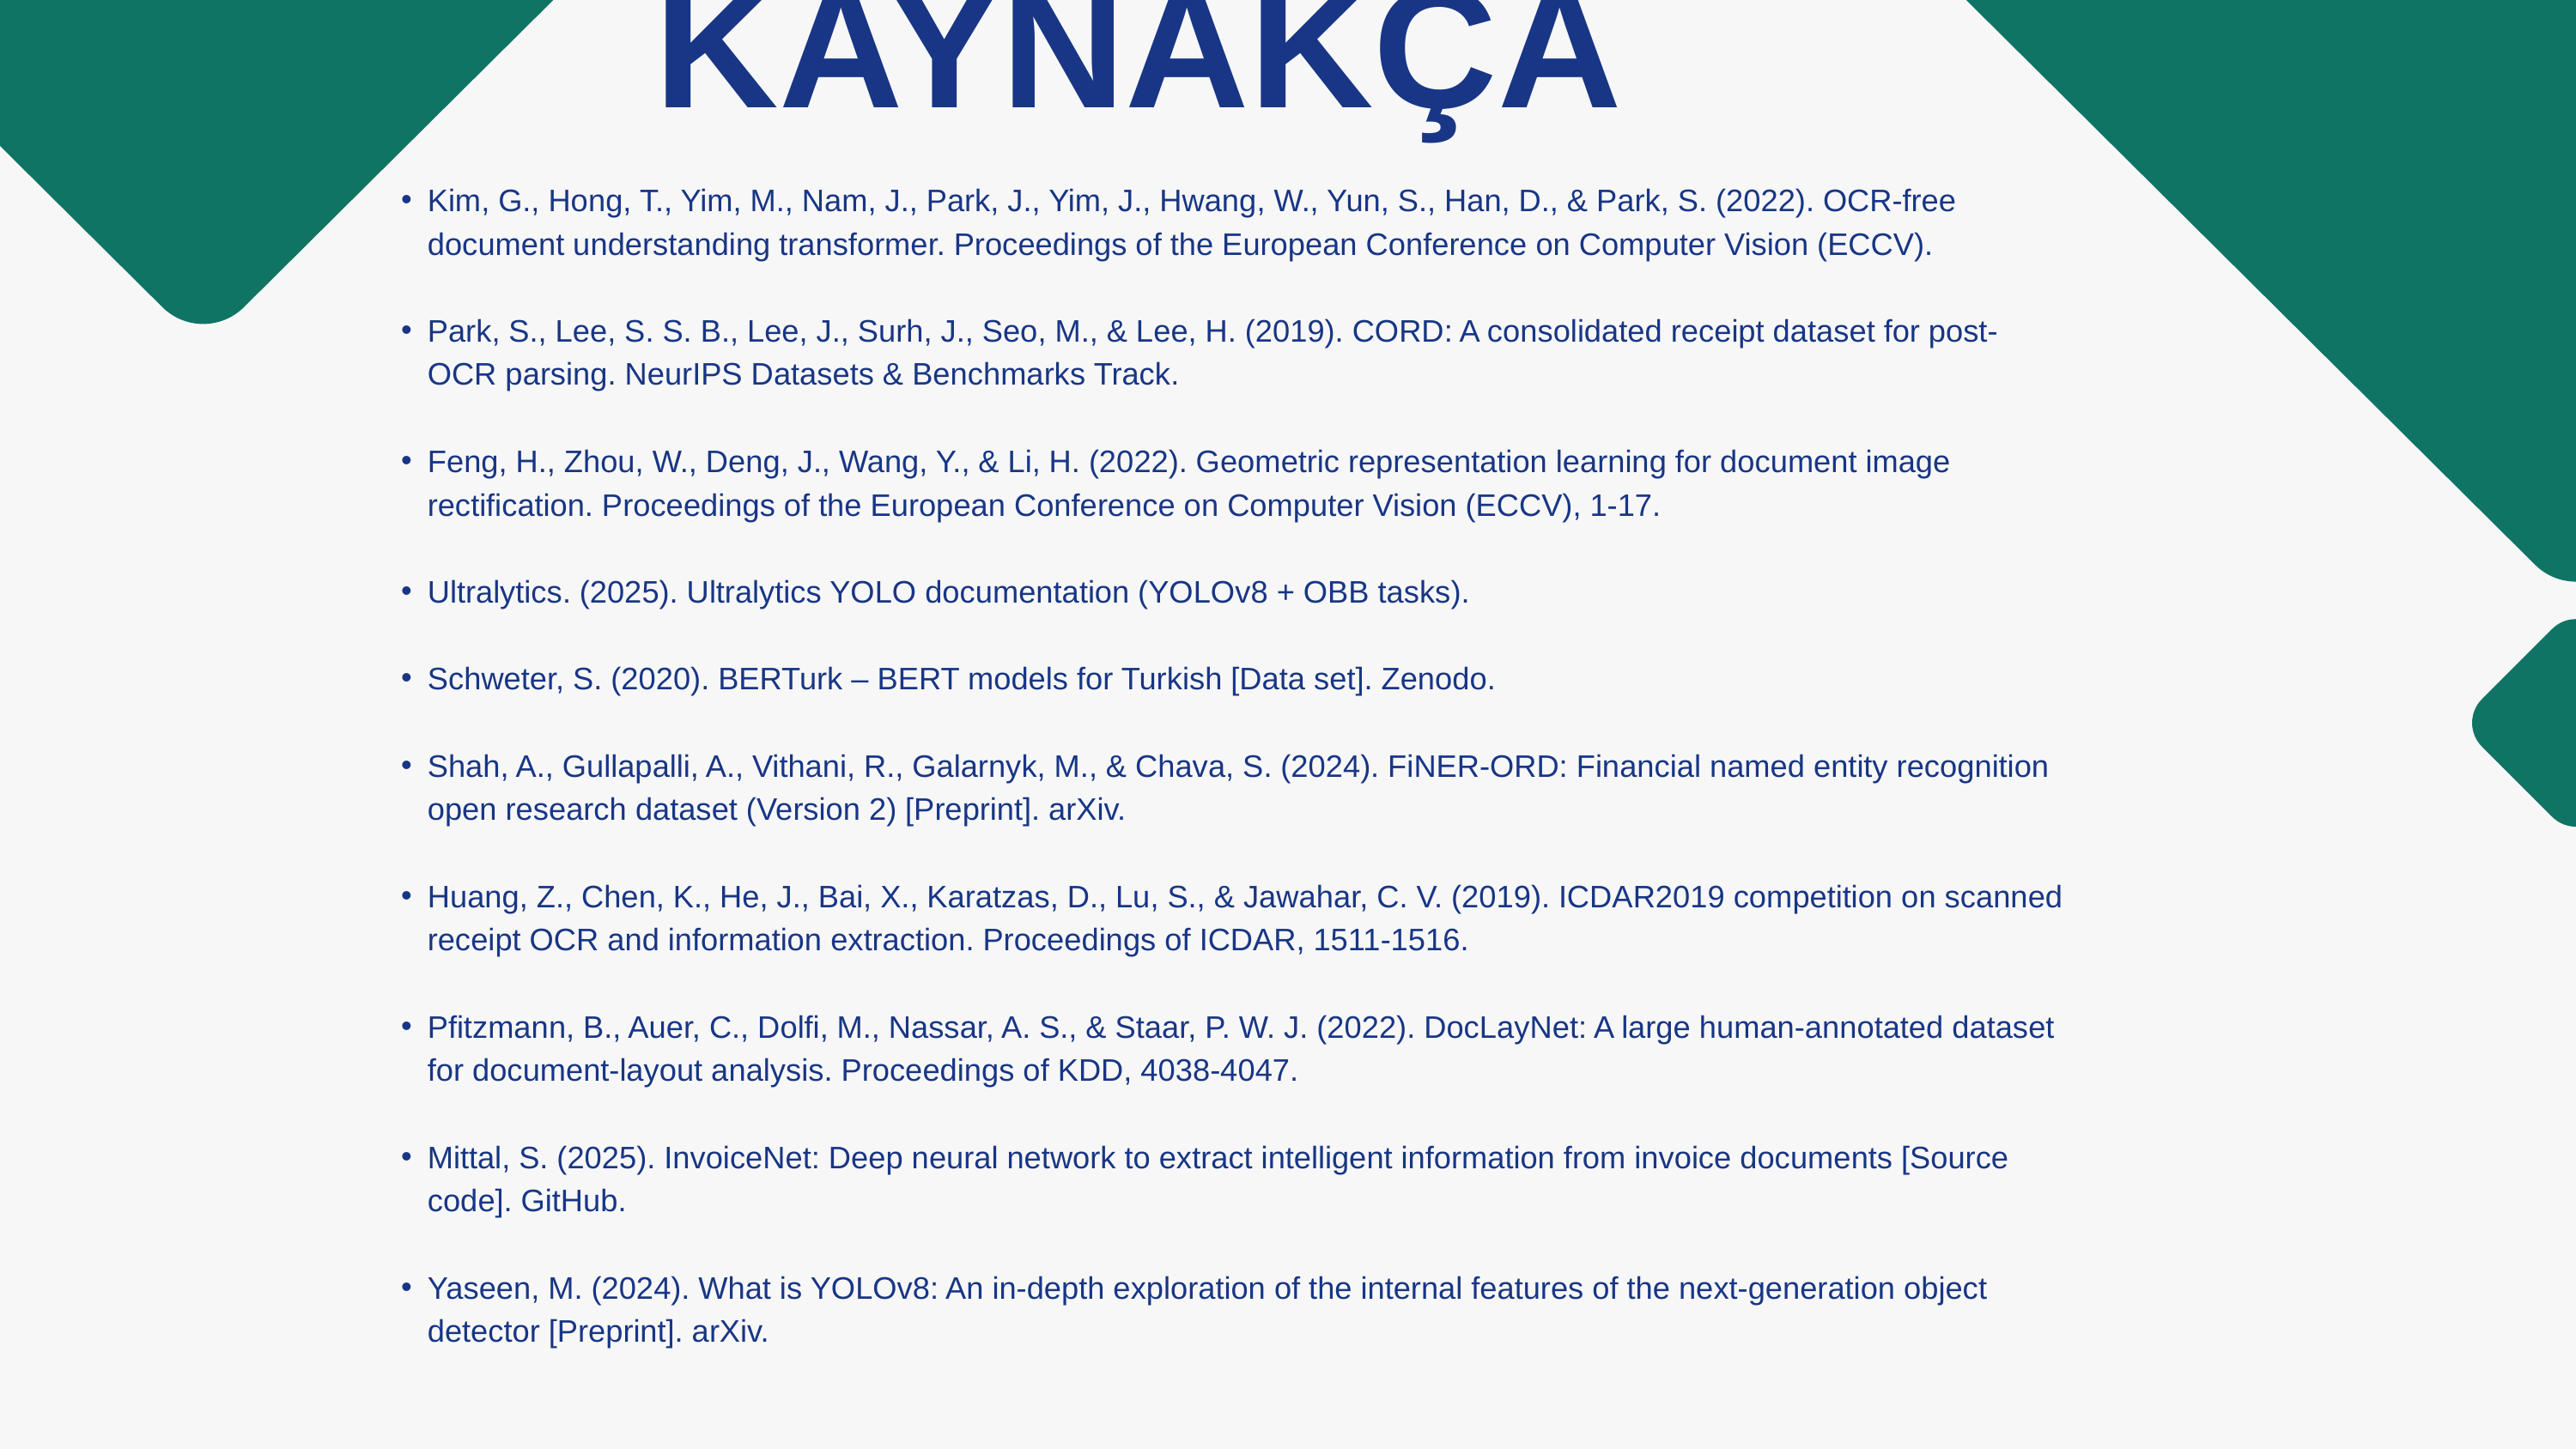

KAYNAKÇA
Kim, G., Hong, T., Yim, M., Nam, J., Park, J., Yim, J., Hwang, W., Yun, S., Han, D., & Park, S. (2022). OCR-free document understanding transformer. Proceedings of the European Conference on Computer Vision (ECCV).

Park, S., Lee, S. S. B., Lee, J., Surh, J., Seo, M., & Lee, H. (2019). CORD: A consolidated receipt dataset for post-OCR parsing. NeurIPS Datasets & Benchmarks Track.

Feng, H., Zhou, W., Deng, J., Wang, Y., & Li, H. (2022). Geometric representation learning for document image rectification. Proceedings of the European Conference on Computer Vision (ECCV), 1-17.

Ultralytics. (2025). Ultralytics YOLO documentation (YOLOv8 + OBB tasks).

Schweter, S. (2020). BERTurk – BERT models for Turkish [Data set]. Zenodo.

Shah, A., Gullapalli, A., Vithani, R., Galarnyk, M., & Chava, S. (2024). FiNER-ORD: Financial named entity recognition open research dataset (Version 2) [Preprint]. arXiv.

Huang, Z., Chen, K., He, J., Bai, X., Karatzas, D., Lu, S., & Jawahar, C. V. (2019). ICDAR2019 competition on scanned receipt OCR and information extraction. Proceedings of ICDAR, 1511-1516.

Pfitzmann, B., Auer, C., Dolfi, M., Nassar, A. S., & Staar, P. W. J. (2022). DocLayNet: A large human-annotated dataset for document-layout analysis. Proceedings of KDD, 4038-4047.

Mittal, S. (2025). InvoiceNet: Deep neural network to extract intelligent information from invoice documents [Source code]. GitHub.

Yaseen, M. (2024). What is YOLOv8: An in-depth exploration of the internal features of the next-generation object detector [Preprint]. arXiv.